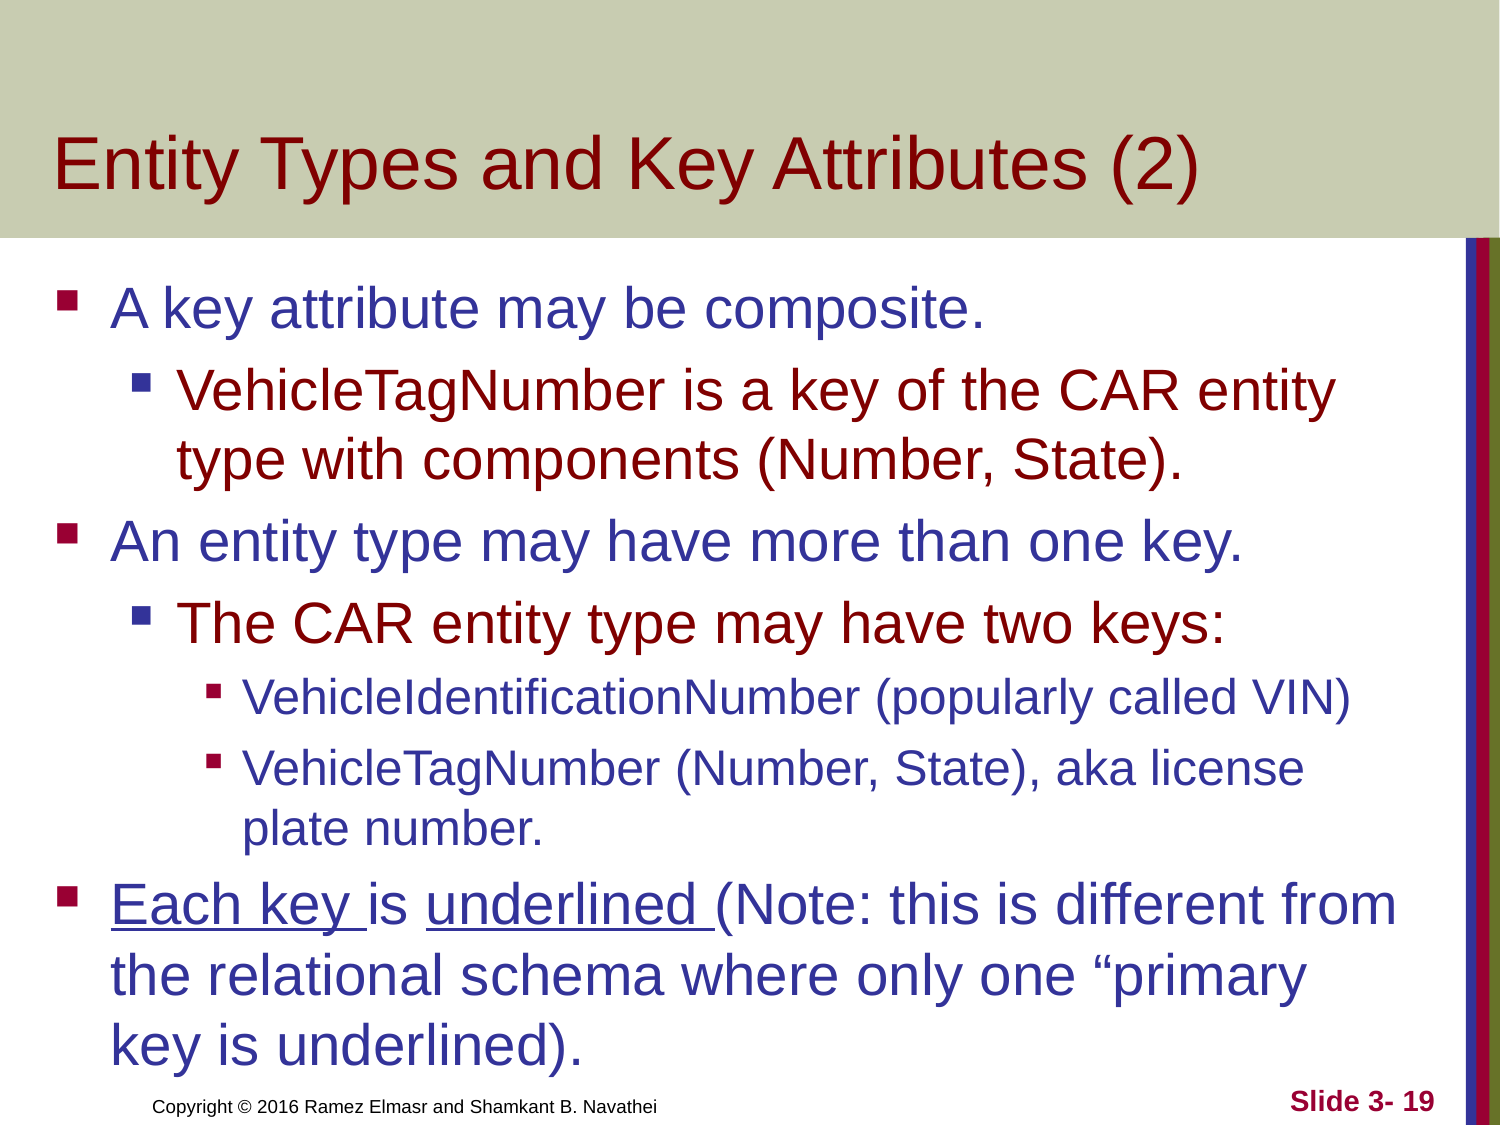

# Entity Types and Key Attributes (2)
A key attribute may be composite.
VehicleTagNumber is a key of the CAR entity type with components (Number, State).
An entity type may have more than one key.
The CAR entity type may have two keys:
VehicleIdentificationNumber (popularly called VIN)
VehicleTagNumber (Number, State), aka license plate number.
Each key is underlined (Note: this is different from the relational schema where only one “primary key is underlined).
Slide 3- 19